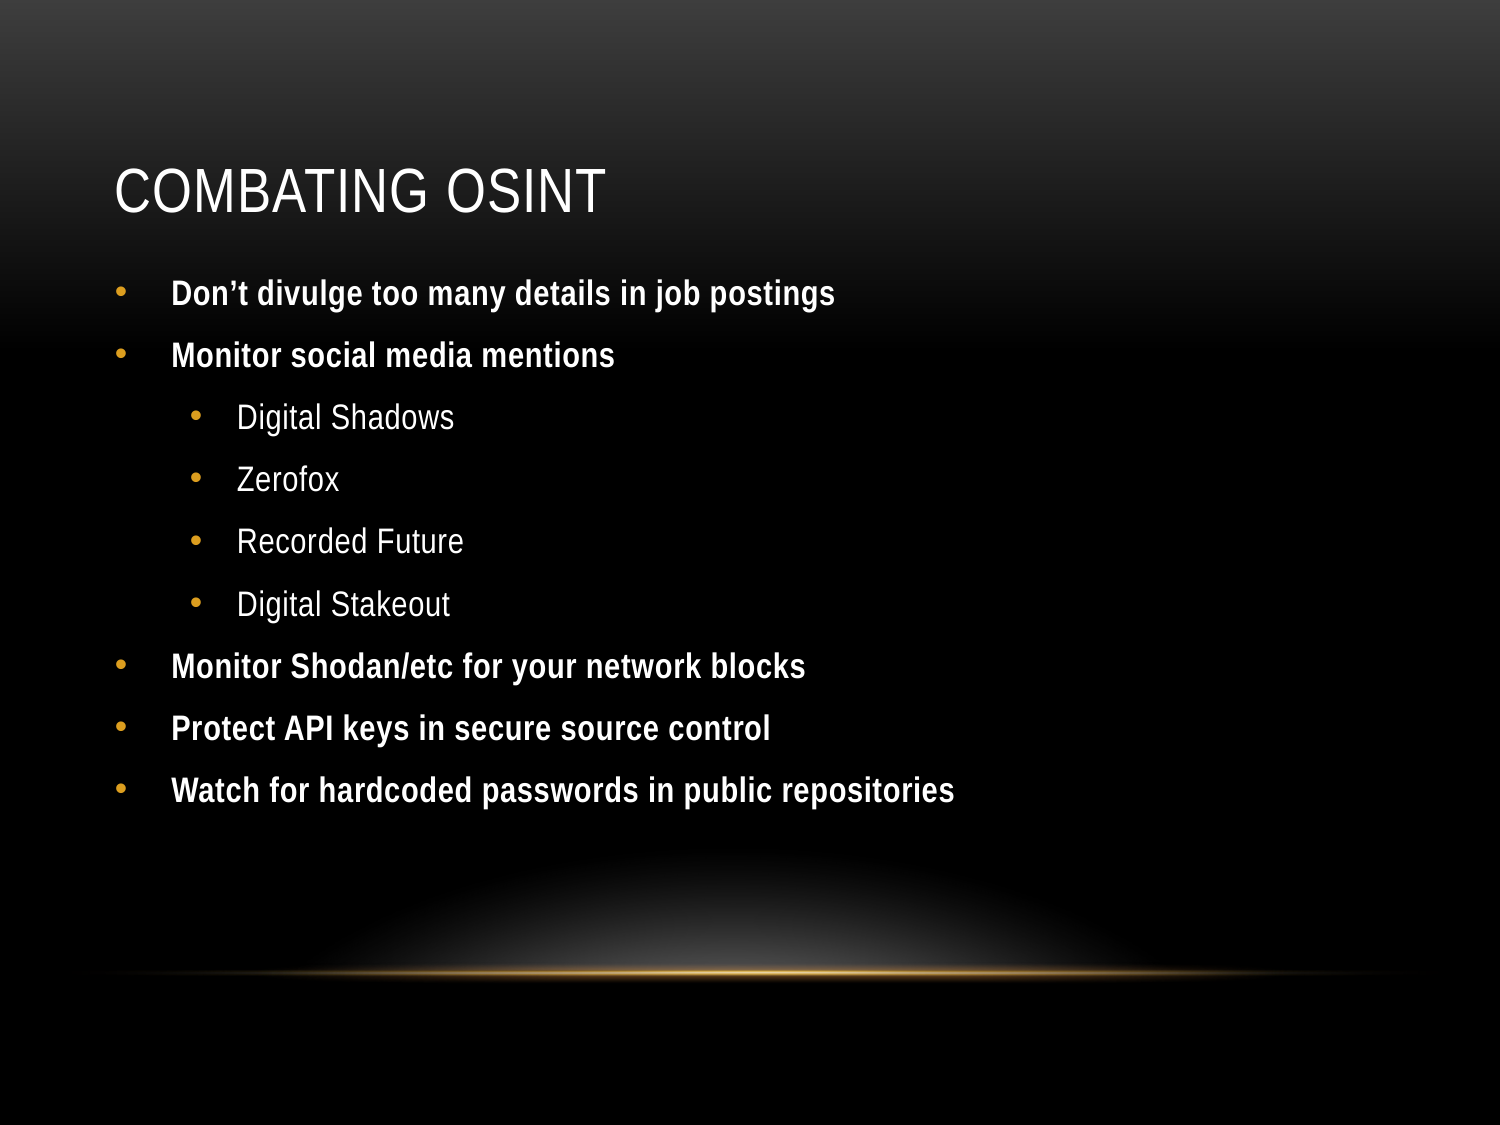

# Combating OSINT
Don’t divulge too many details in job postings
Monitor social media mentions
Digital Shadows
Zerofox
Recorded Future
Digital Stakeout
Monitor Shodan/etc for your network blocks
Protect API keys in secure source control
Watch for hardcoded passwords in public repositories